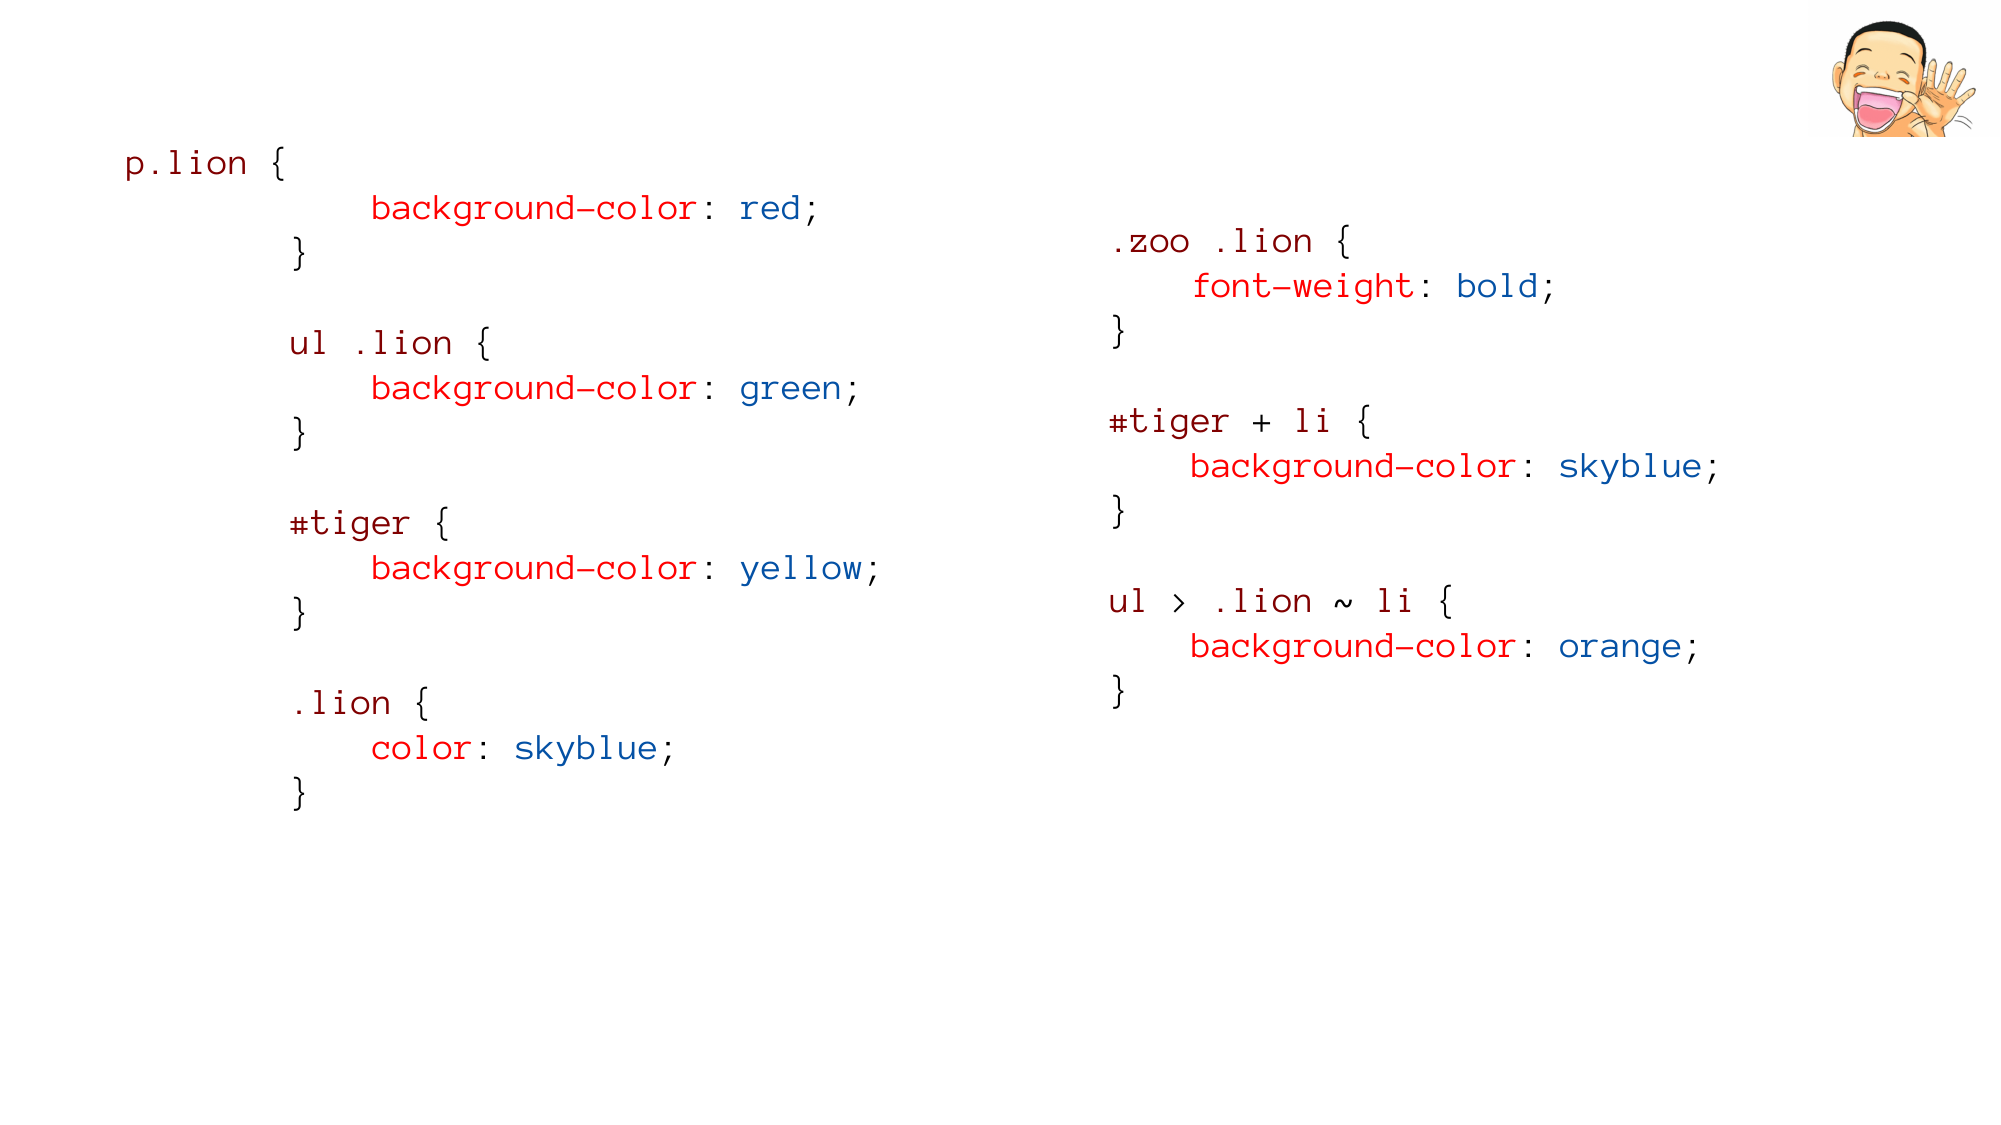

p.lion {
            background-color: red;
        }
        ul .lion {
            background-color: green;
        }
        #tiger {
            background-color: yellow;
        }
        .lion {
            color: skyblue;
        }

        .zoo .lion {
            font-weight: bold;
        }
        #tiger + li {
            background-color: skyblue;
        }
        ul > .lion ~ li {
            background-color: orange;
        }